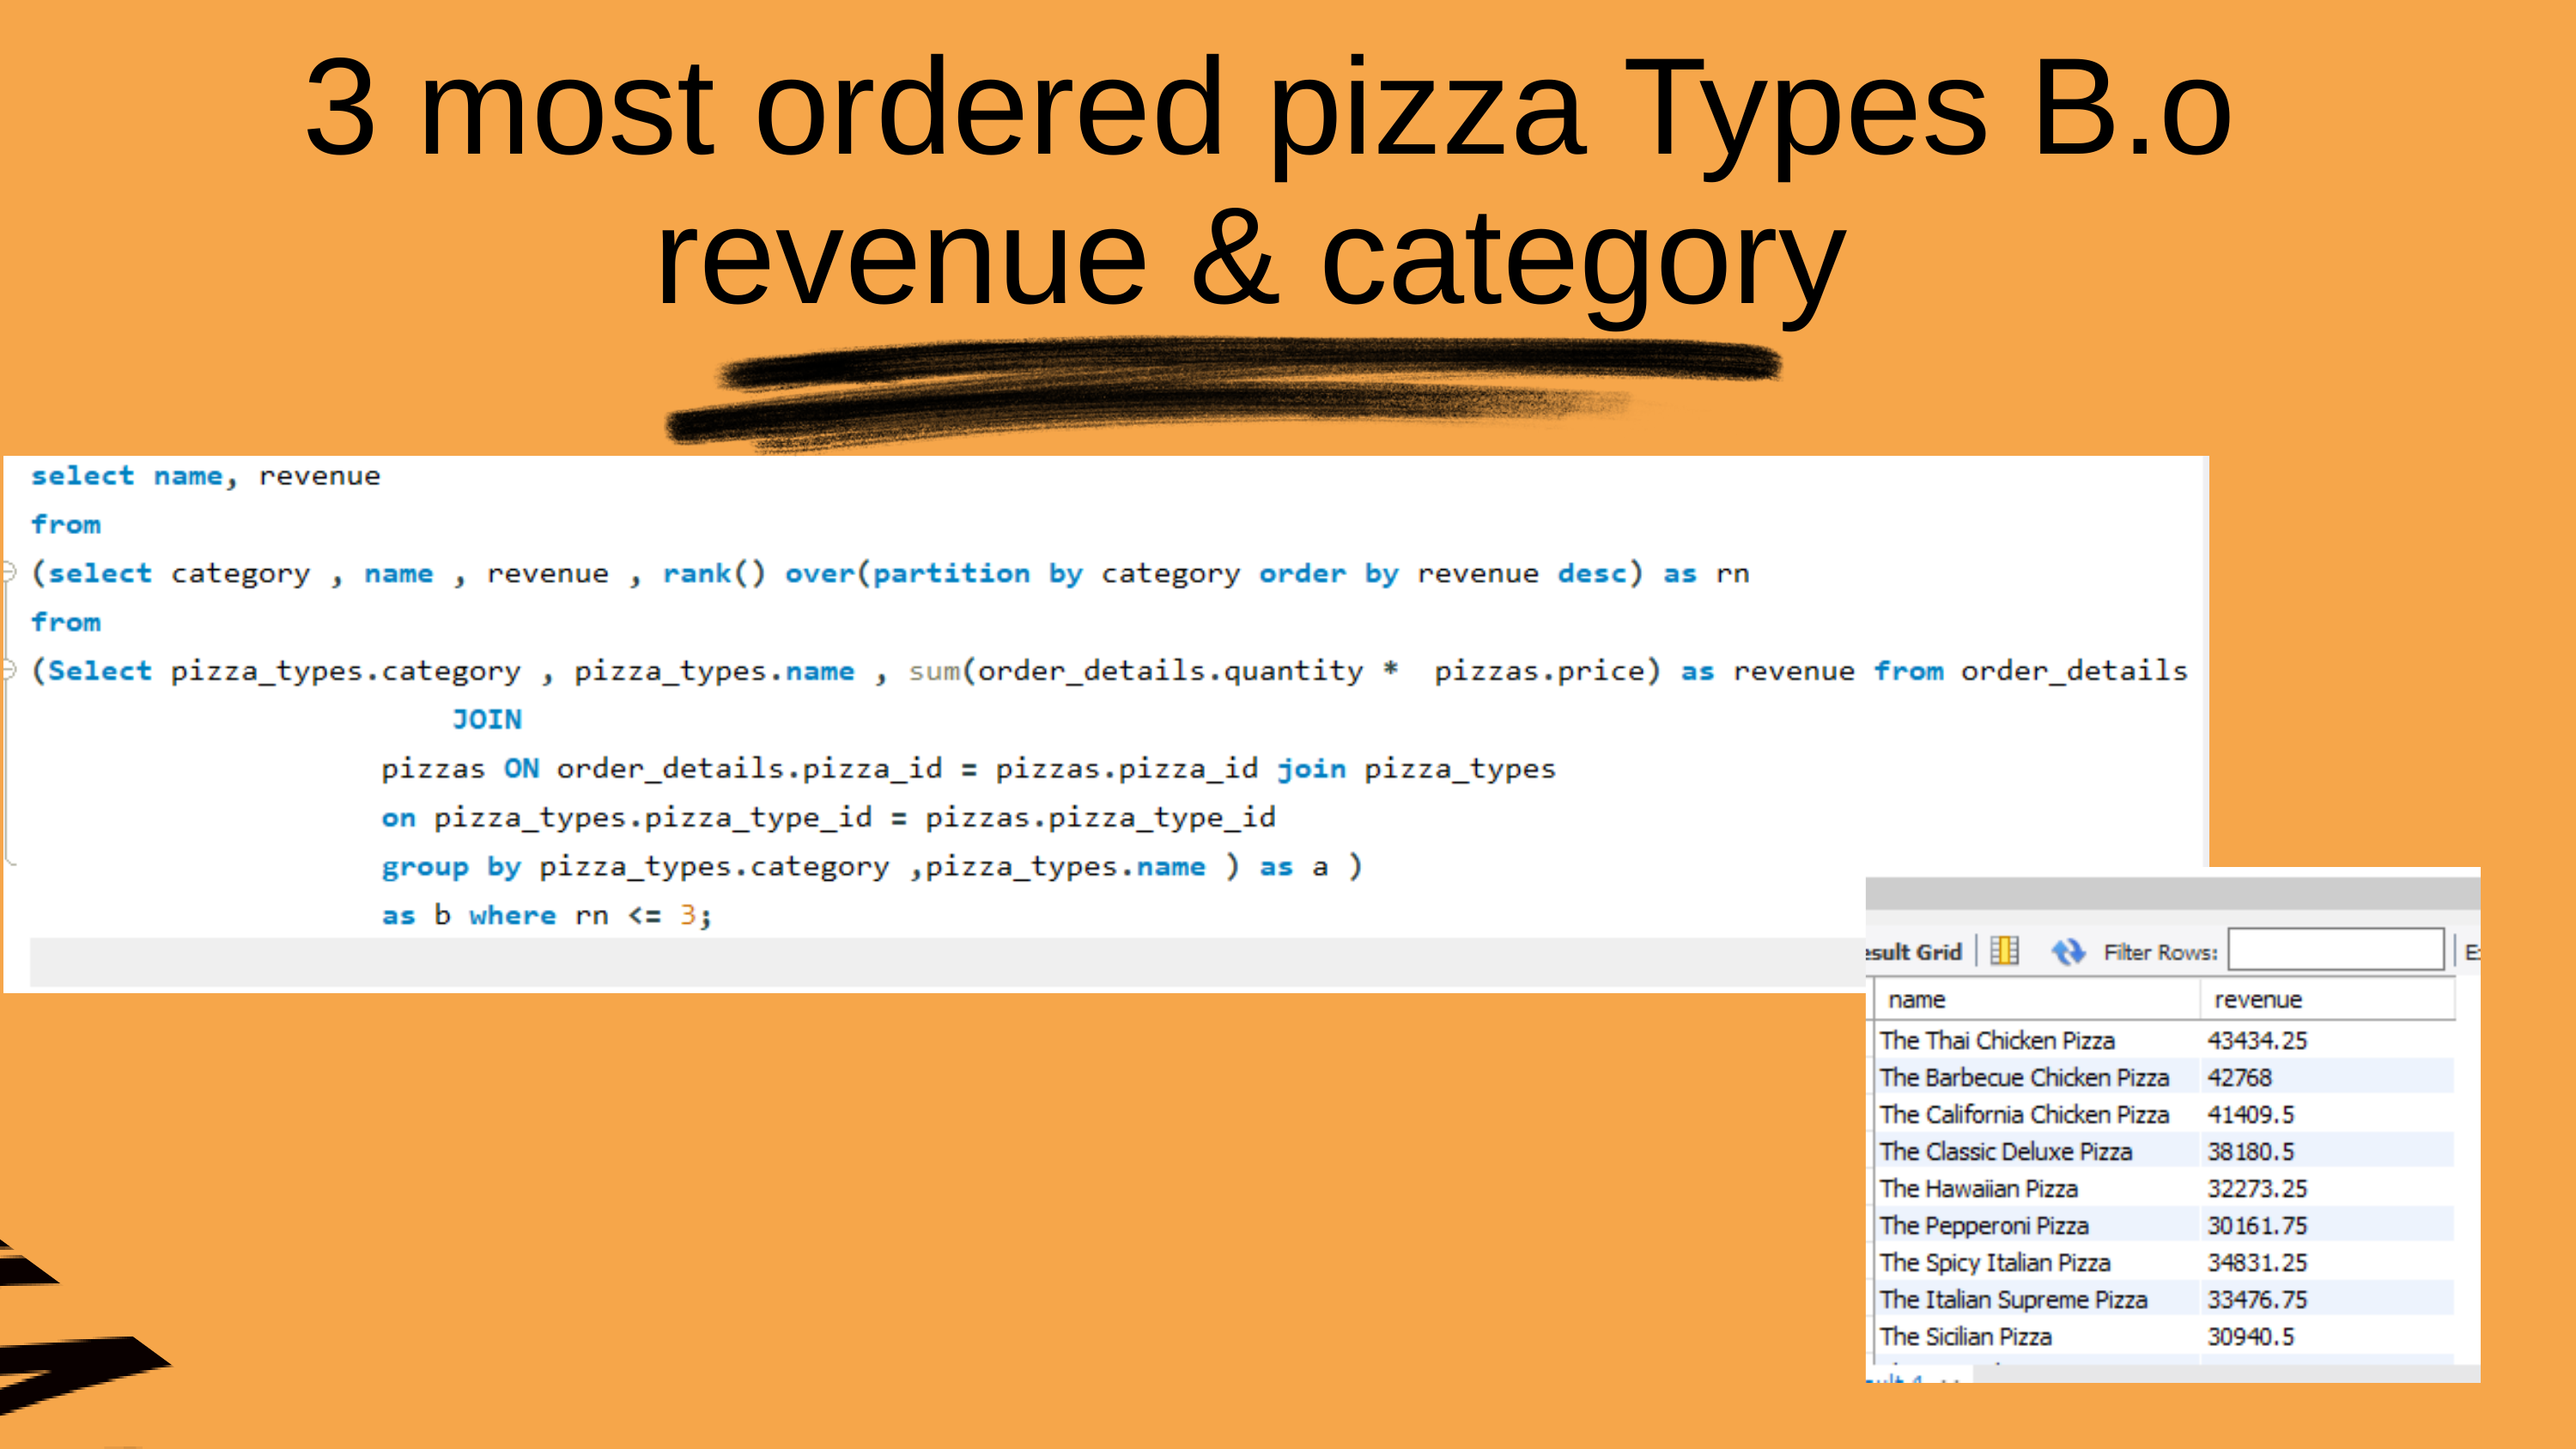

3 most ordered pizza Types B.o revenue & category